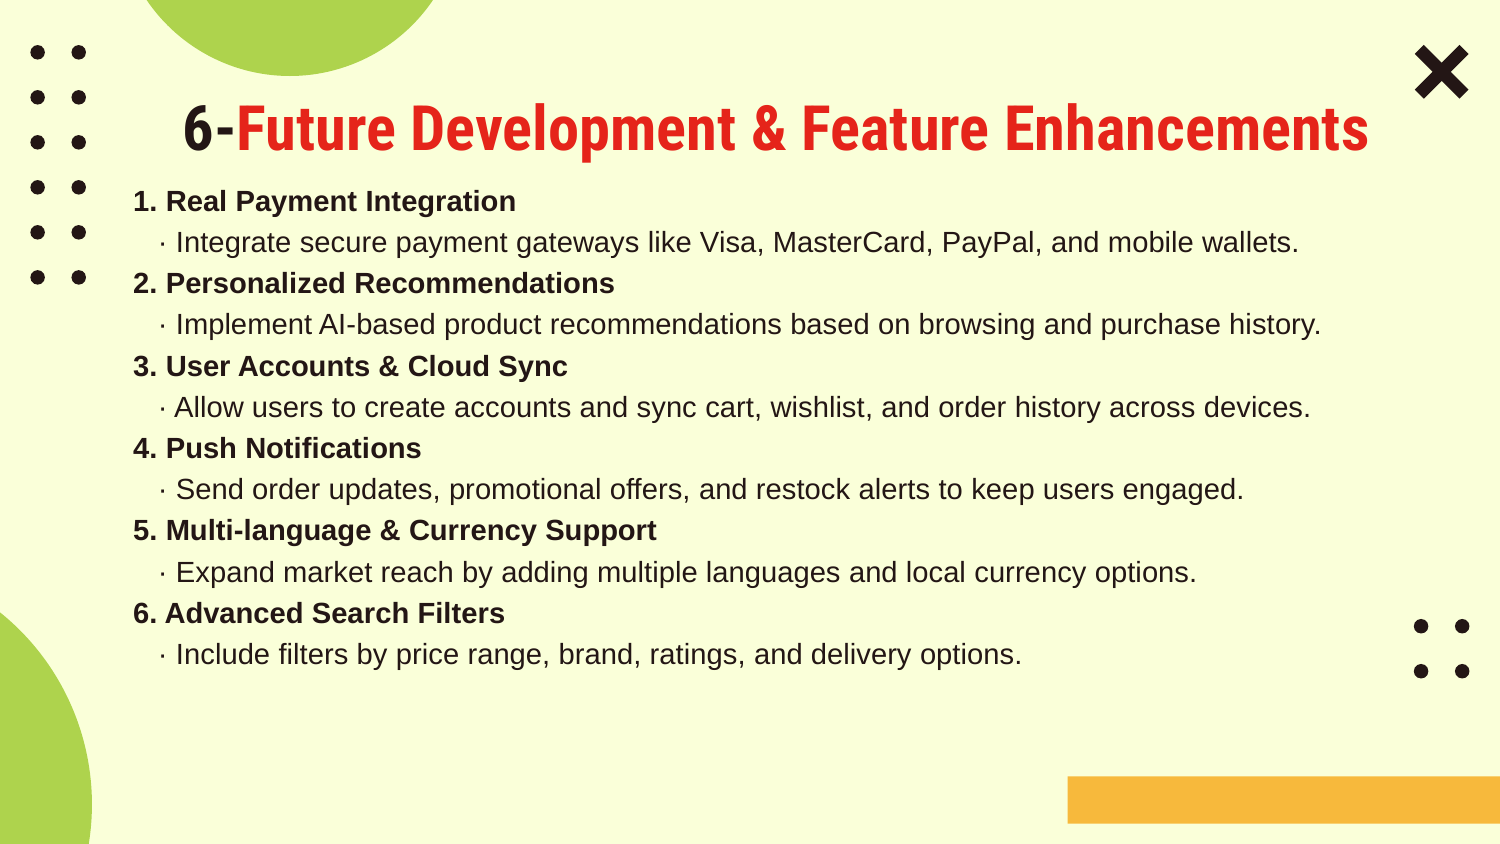

# 6-Future Development & Feature Enhancements
1. Real Payment Integration
   · Integrate secure payment gateways like Visa, MasterCard, PayPal, and mobile wallets.
2. Personalized Recommendations
   · Implement AI-based product recommendations based on browsing and purchase history.
3. User Accounts & Cloud Sync
   · Allow users to create accounts and sync cart, wishlist, and order history across devices.
4. Push Notifications
   · Send order updates, promotional offers, and restock alerts to keep users engaged.
5. Multi-language & Currency Support
   · Expand market reach by adding multiple languages and local currency options.
6. Advanced Search Filters
   · Include filters by price range, brand, ratings, and delivery options.